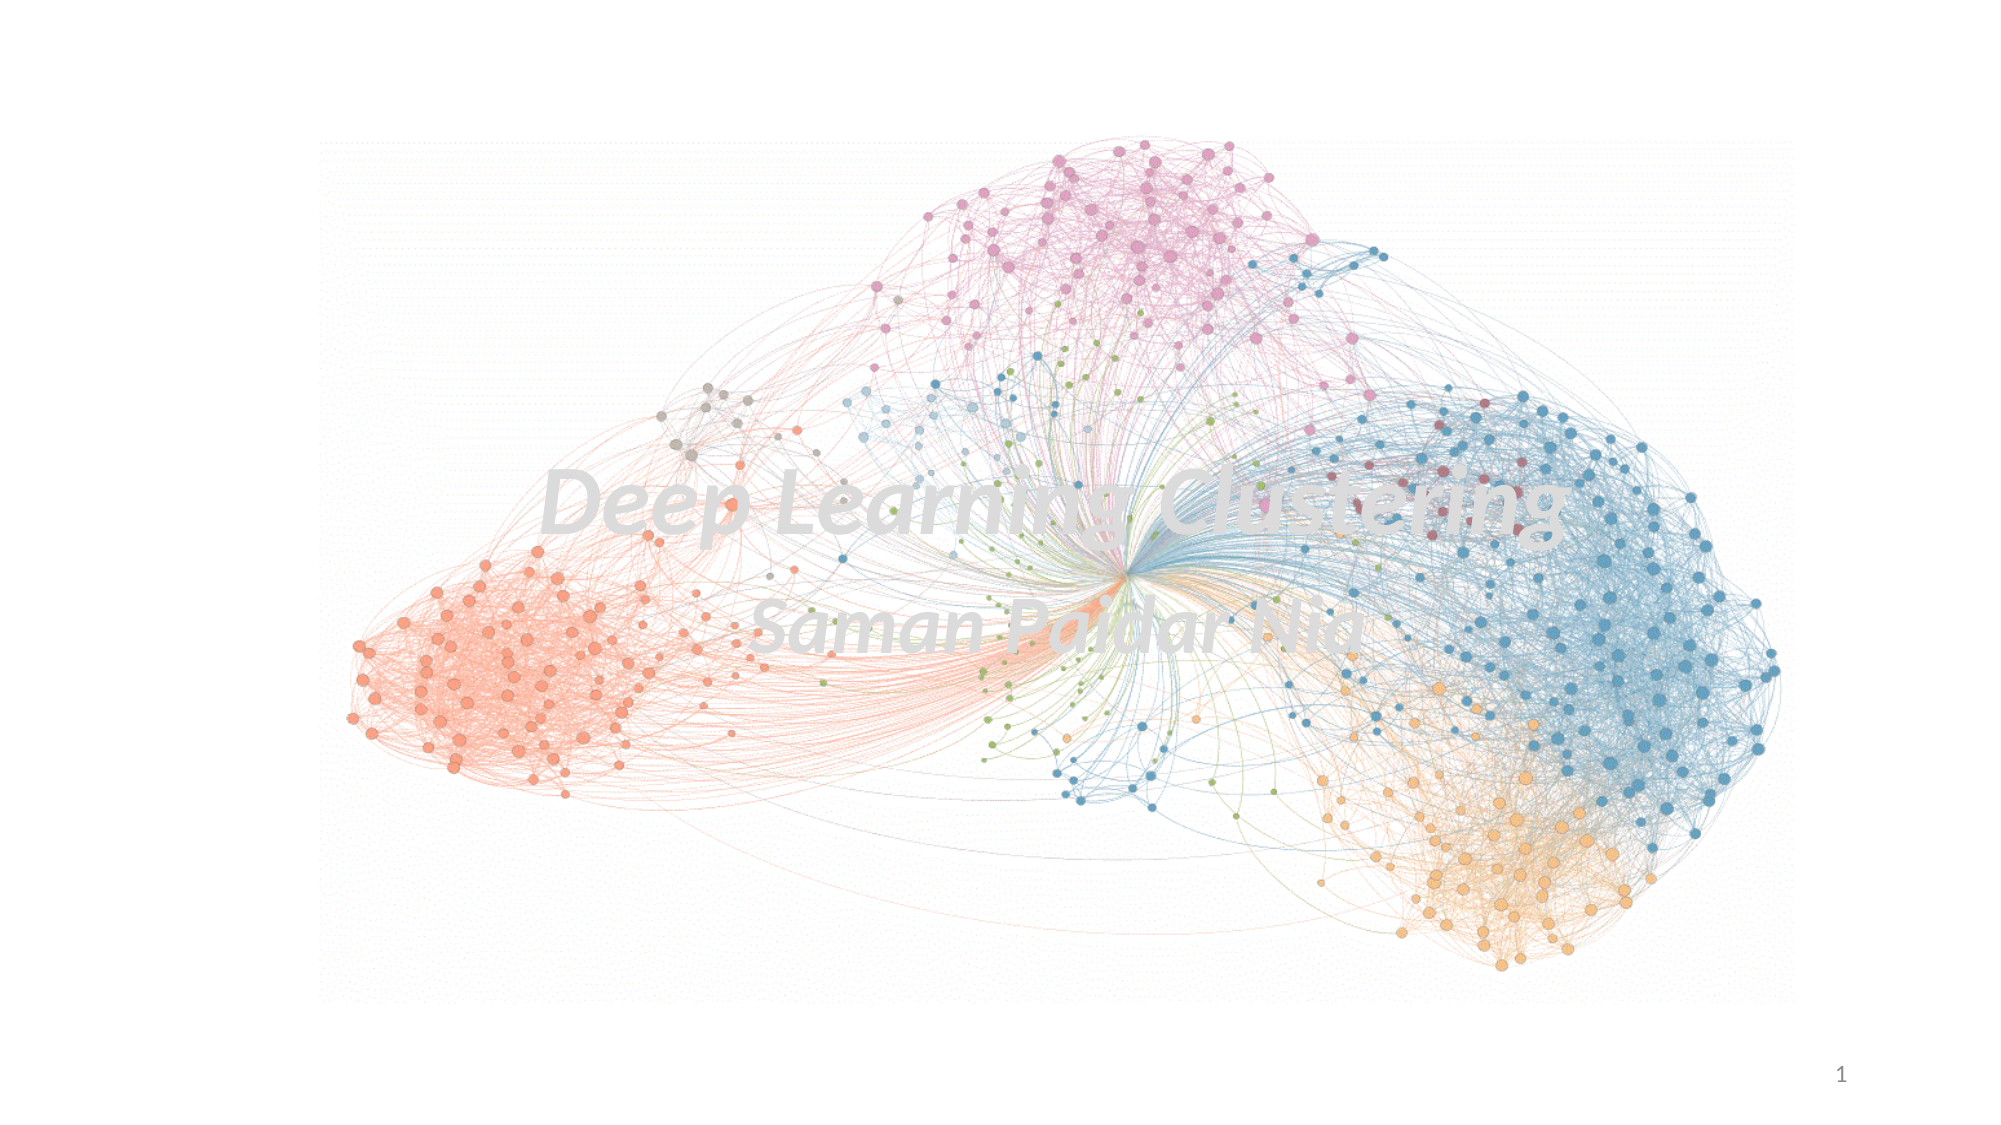

Deep Learning Clustering
Saman Paidar Nia
1